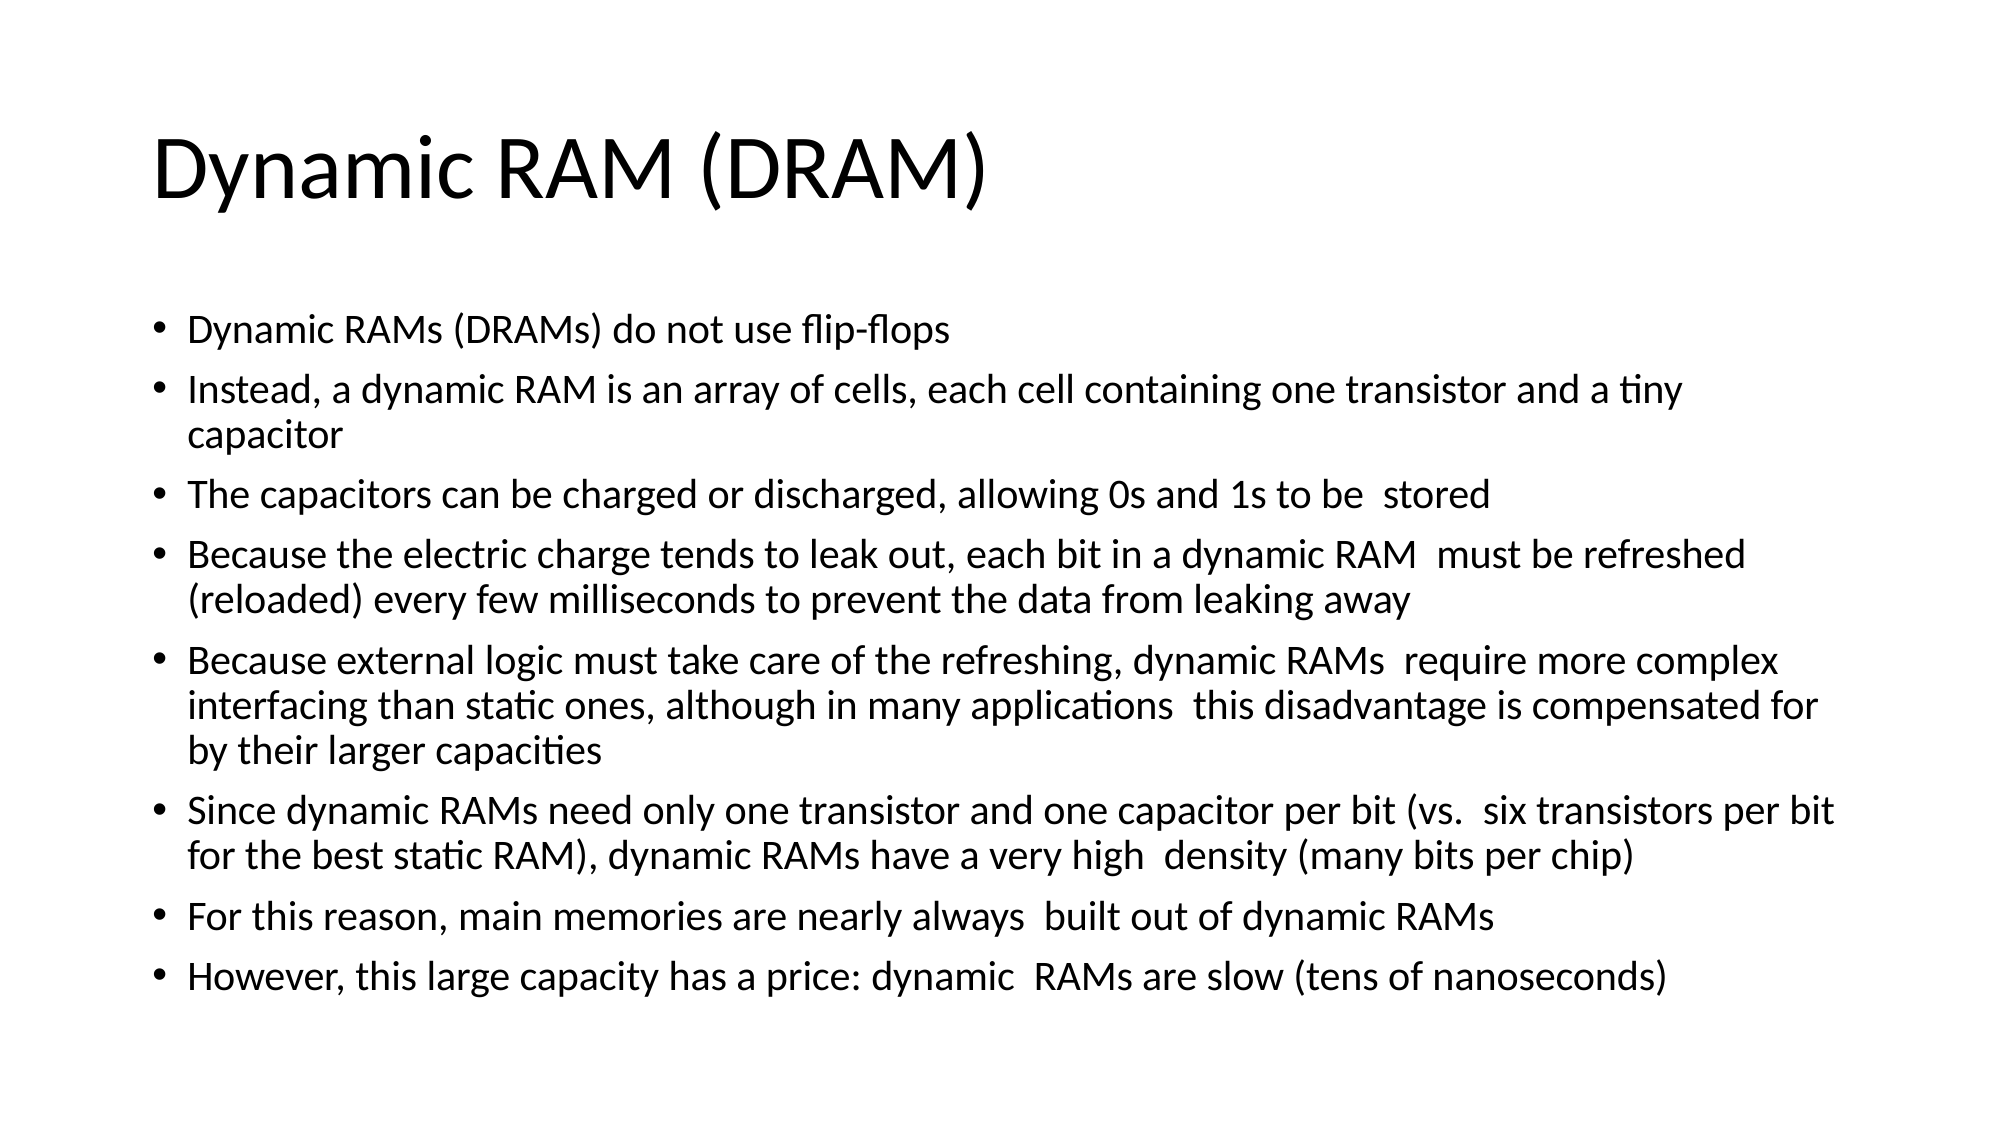

# Dynamic RAM (DRAM)
Dynamic RAMs (DRAMs) do not use flip-flops
Instead, a dynamic RAM is an array of cells, each cell containing one transistor and a tiny  capacitor
The capacitors can be charged or discharged, allowing 0s and 1s to be  stored
Because the electric charge tends to leak out, each bit in a dynamic RAM  must be refreshed (reloaded) every few milliseconds to prevent the data from leaking away
Because external logic must take care of the refreshing, dynamic RAMs  require more complex interfacing than static ones, although in many applications  this disadvantage is compensated for by their larger capacities
Since dynamic RAMs need only one transistor and one capacitor per bit (vs.  six transistors per bit for the best static RAM), dynamic RAMs have a very high  density (many bits per chip)
For this reason, main memories are nearly always  built out of dynamic RAMs
However, this large capacity has a price: dynamic  RAMs are slow (tens of nanoseconds)